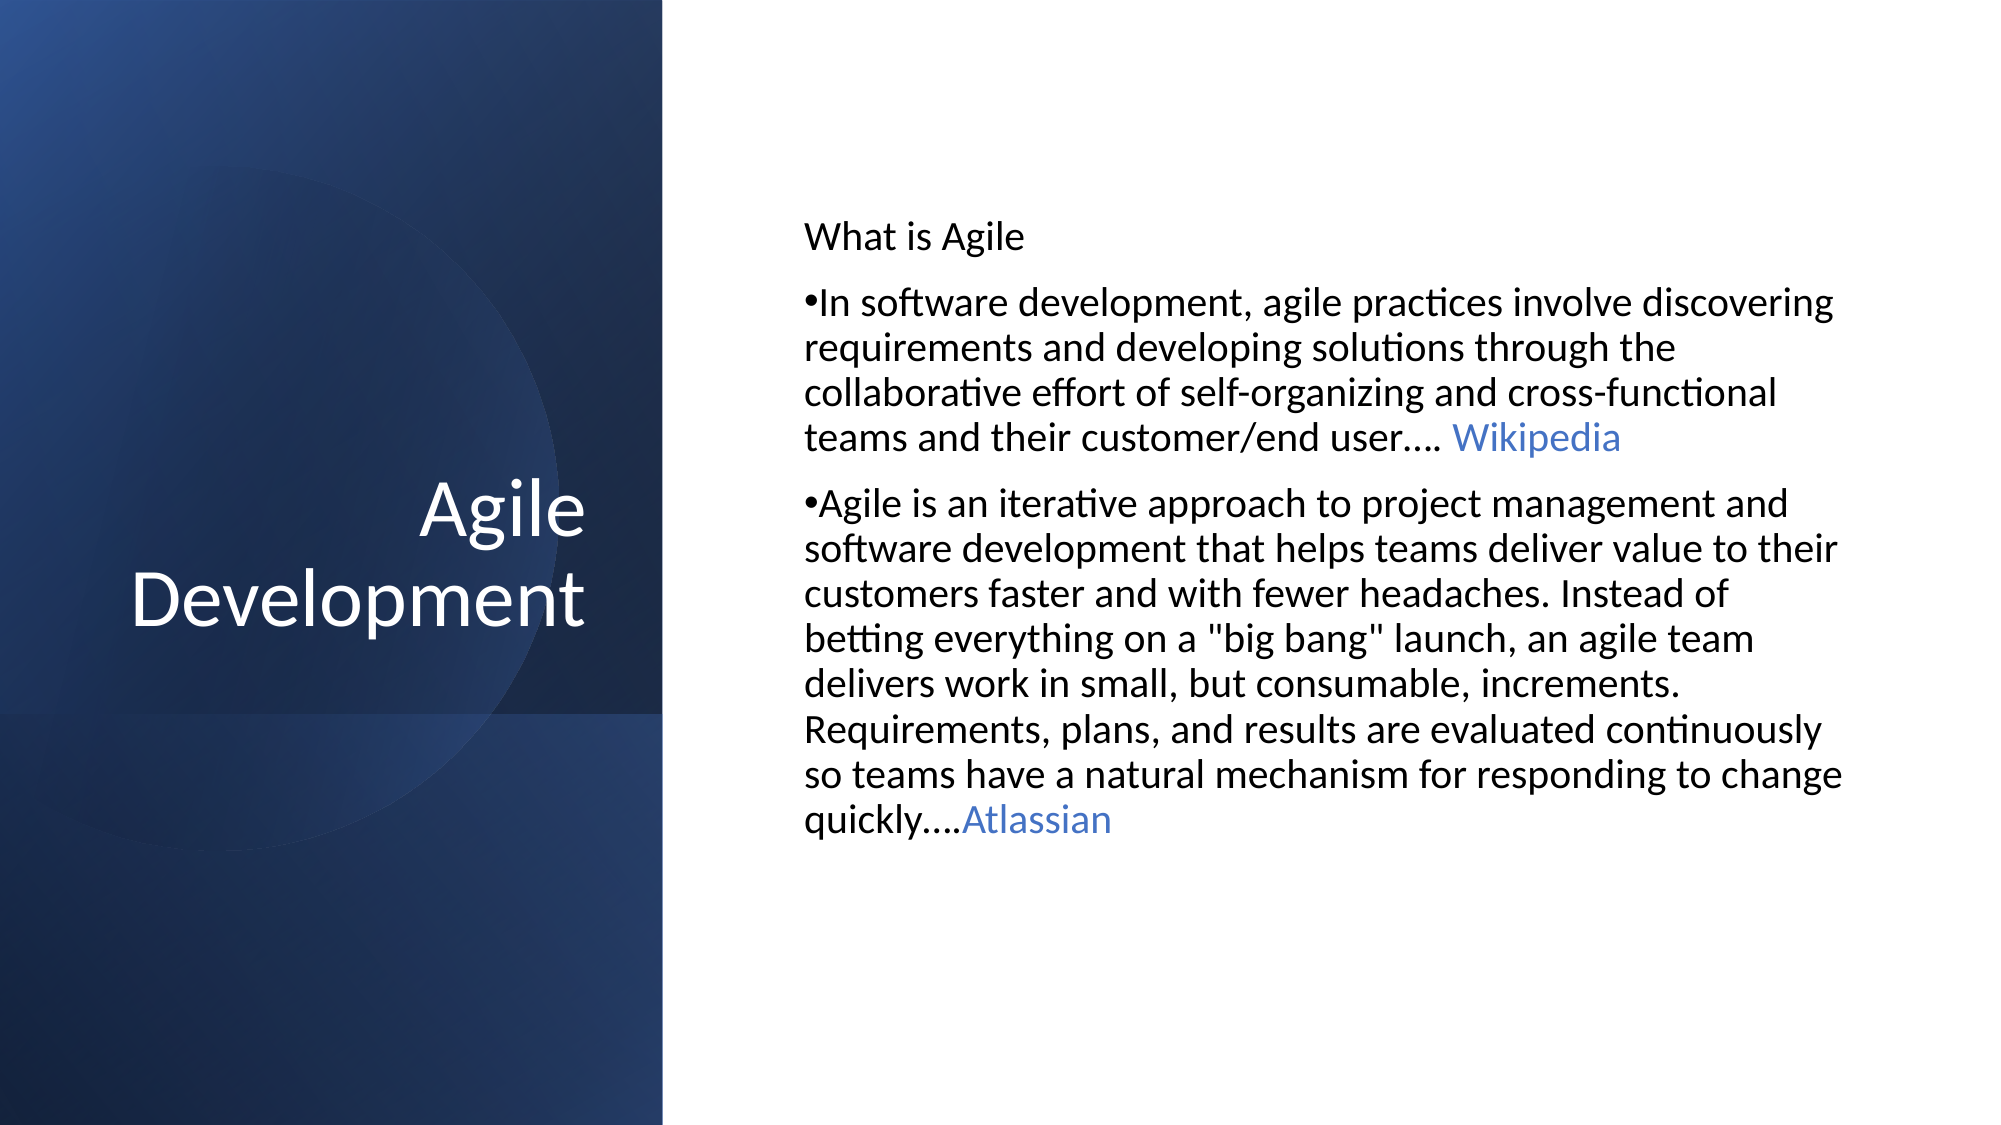

# Agile Development
What is Agile
In software development, agile practices involve discovering requirements and developing solutions through the collaborative effort of self-organizing and cross-functional teams and their customer/end user…. Wikipedia
Agile is an iterative approach to project management and software development that helps teams deliver value to their customers faster and with fewer headaches. Instead of betting everything on a "big bang" launch, an agile team delivers work in small, but consumable, increments. Requirements, plans, and results are evaluated continuously so teams have a natural mechanism for responding to change quickly….Atlassian